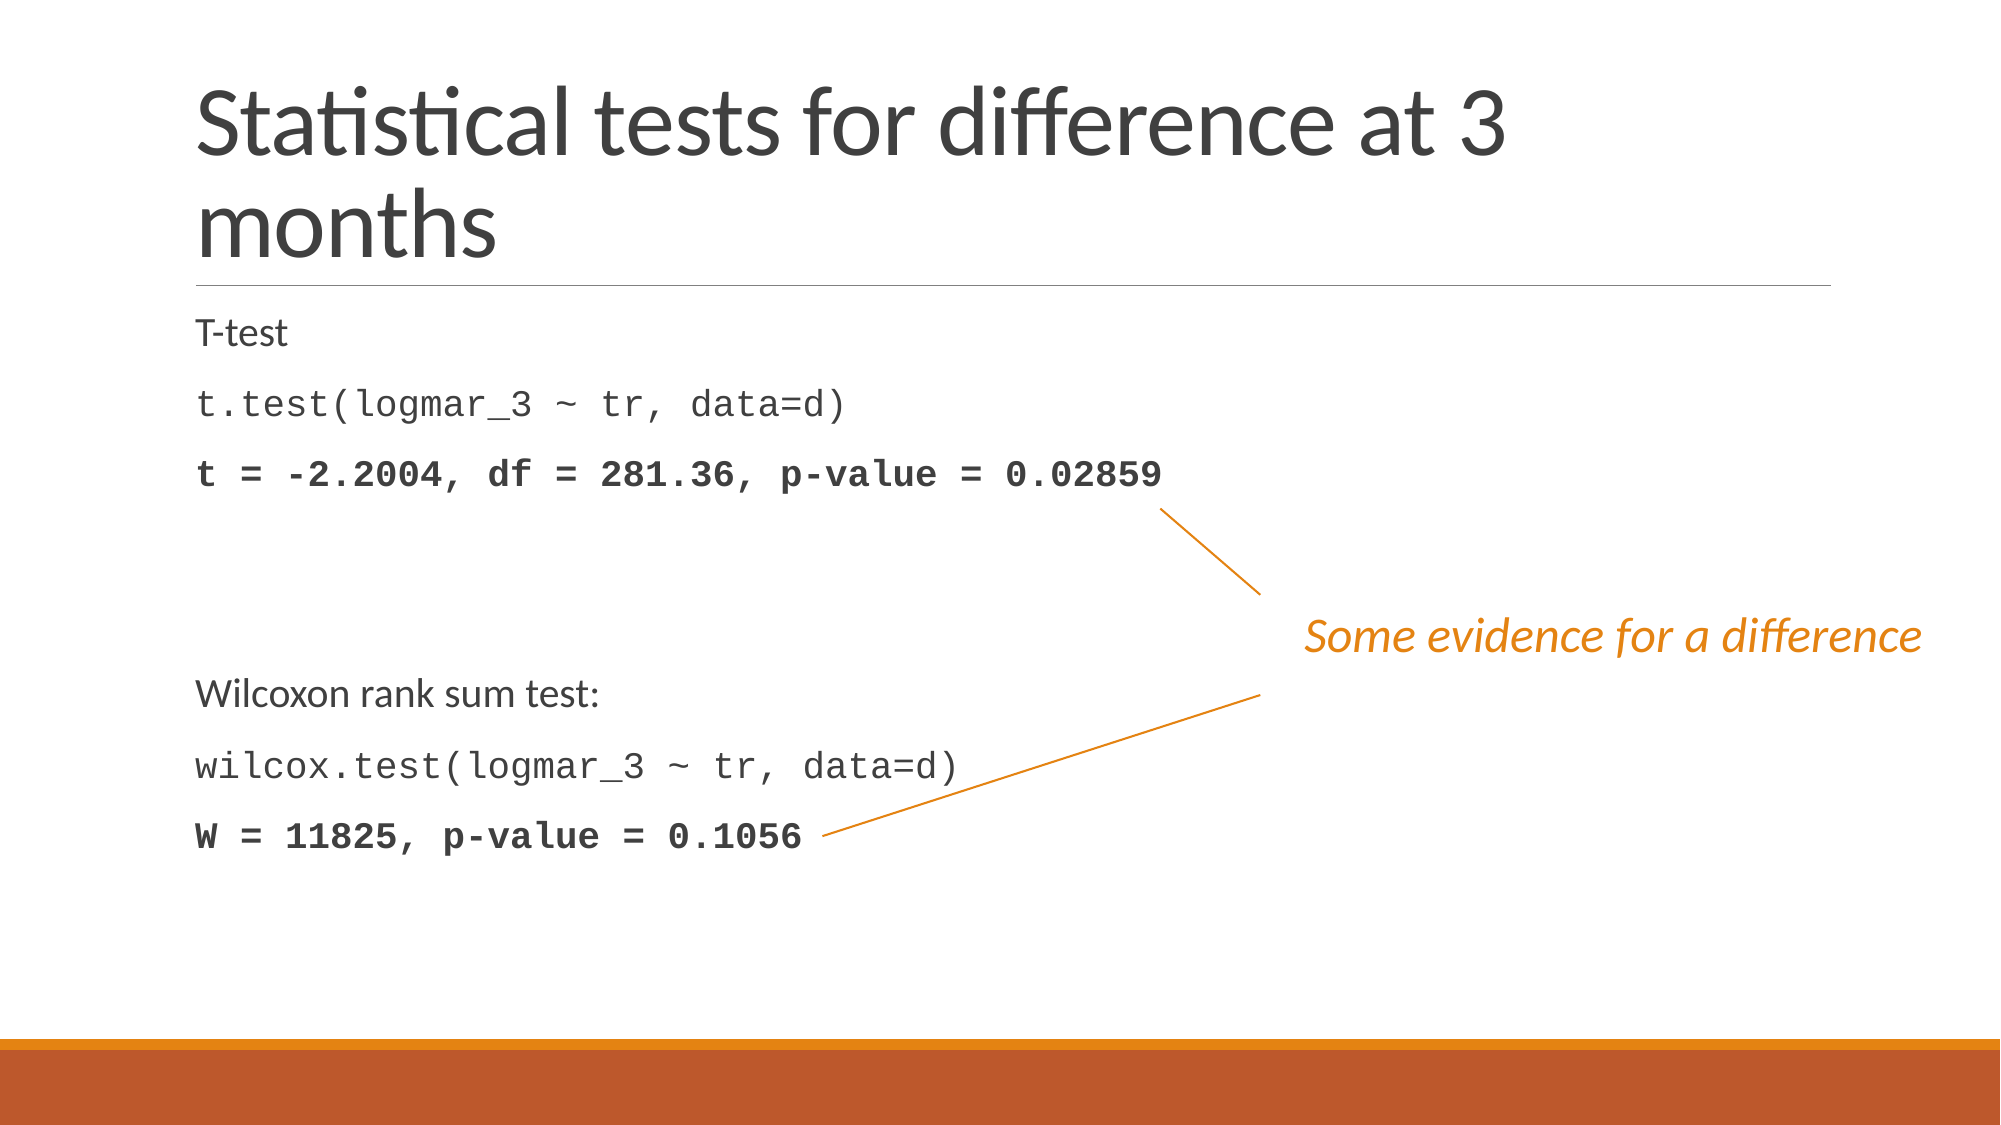

# Statistical tests for difference at 3 months
T-test
t.test(logmar_3 ~ tr, data=d)
t = -2.2004, df = 281.36, p-value = 0.02859

Wilcoxon rank sum test:
wilcox.test(logmar_3 ~ tr, data=d)
W = 11825, p-value = 0.1056

Some evidence for a difference